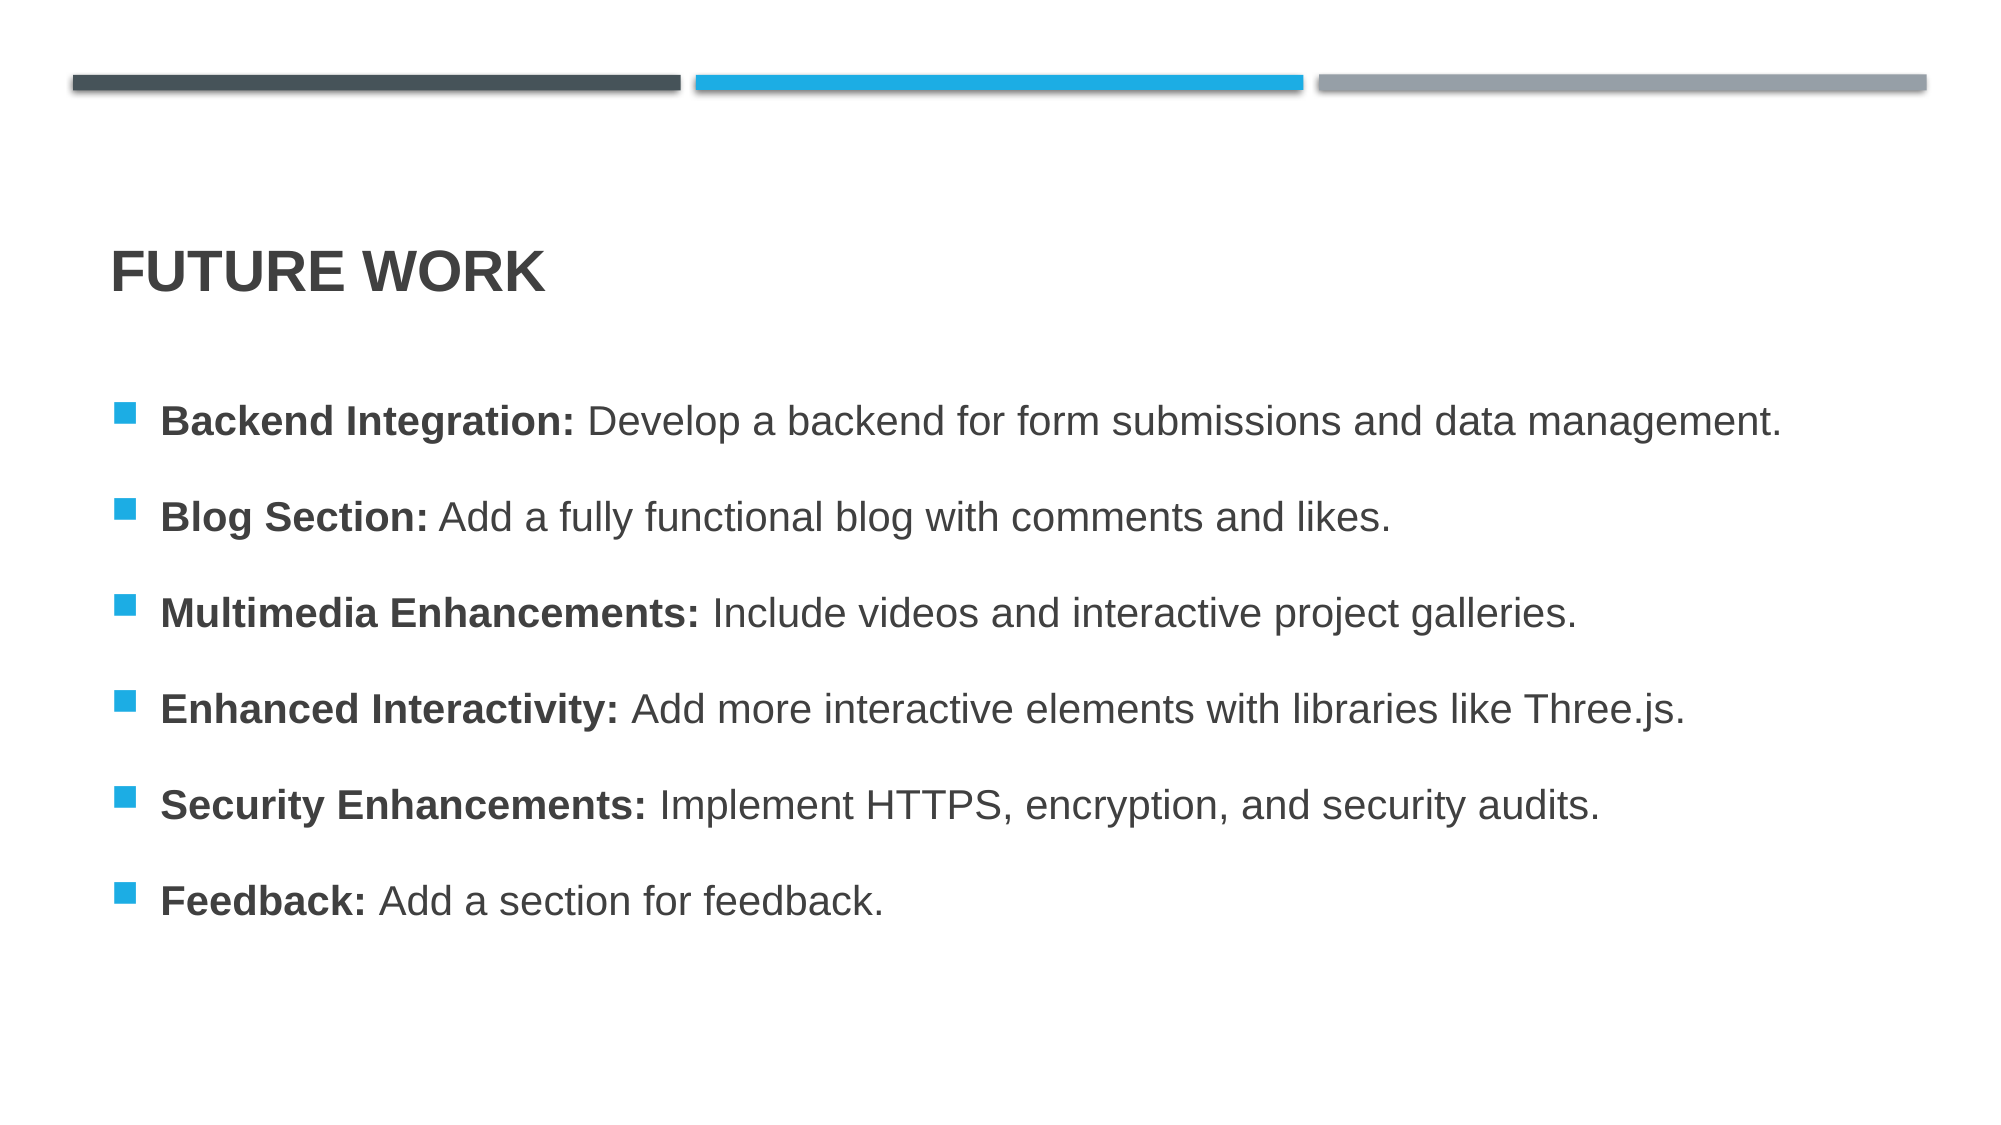

# Future work
Backend Integration: Develop a backend for form submissions and data management.
Blog Section: Add a fully functional blog with comments and likes.
Multimedia Enhancements: Include videos and interactive project galleries.
Enhanced Interactivity: Add more interactive elements with libraries like Three.js.
Security Enhancements: Implement HTTPS, encryption, and security audits.
Feedback: Add a section for feedback.